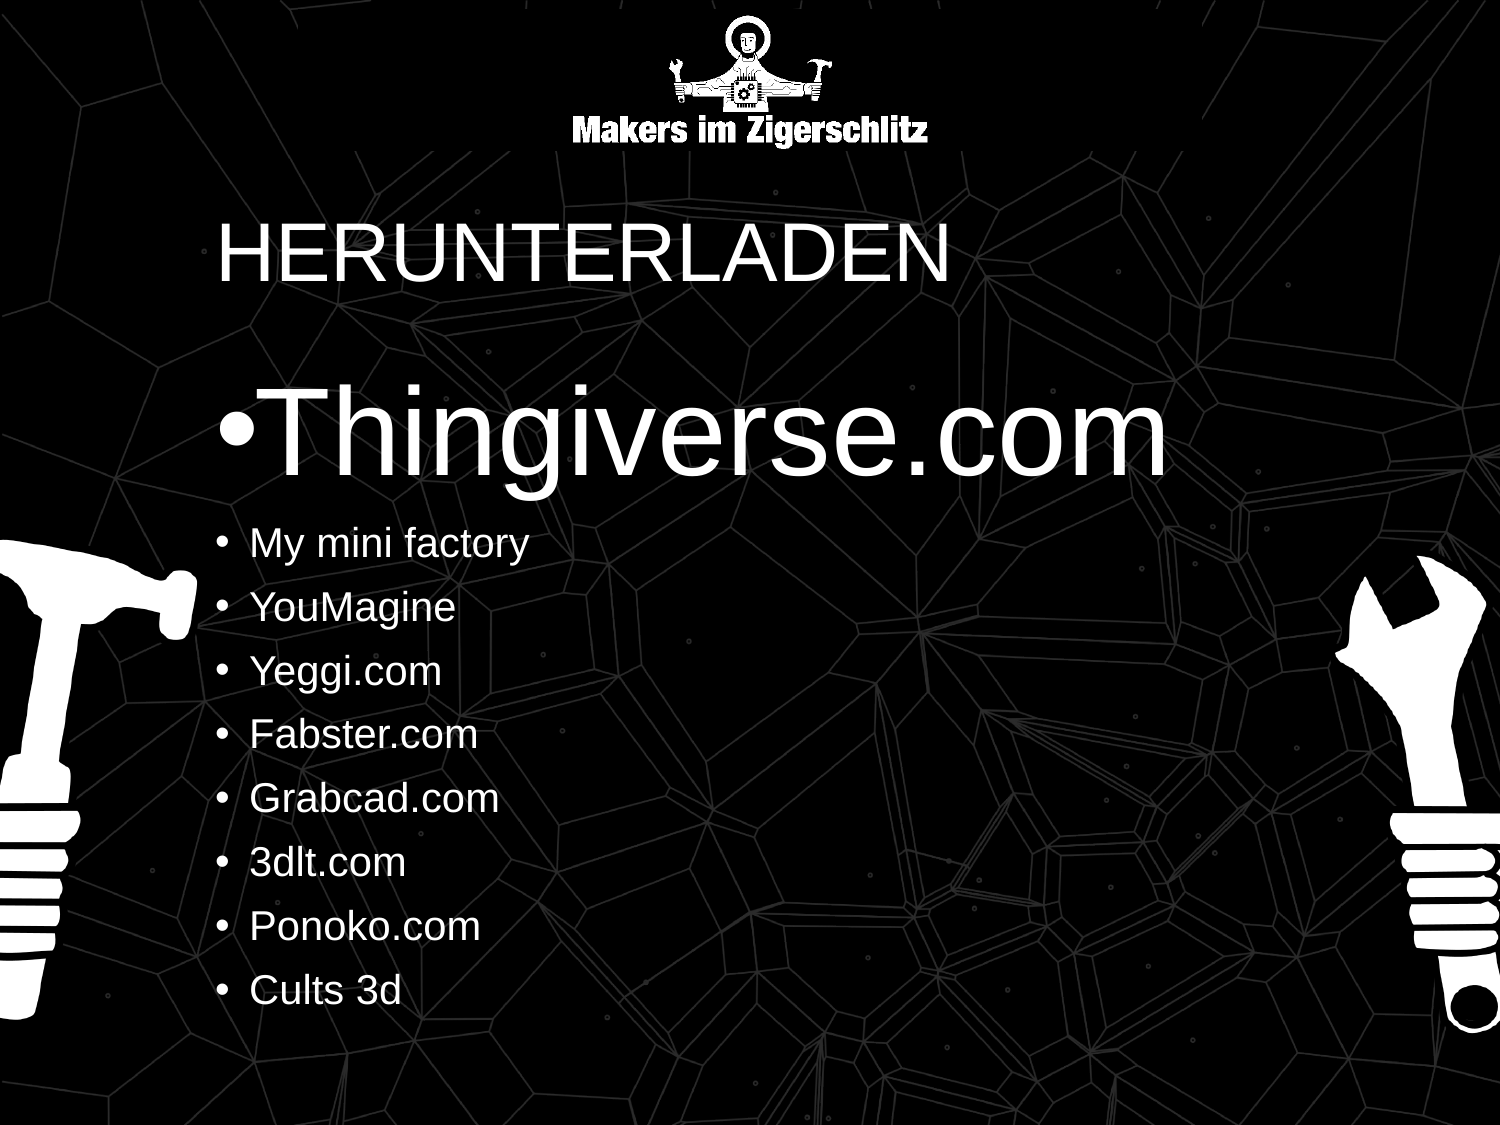

# Herunterladen
Thingiverse.com
My mini factory
YouMagine
Yeggi.com
Fabster.com
Grabcad.com
3dlt.com
Ponoko.com
Cults 3d